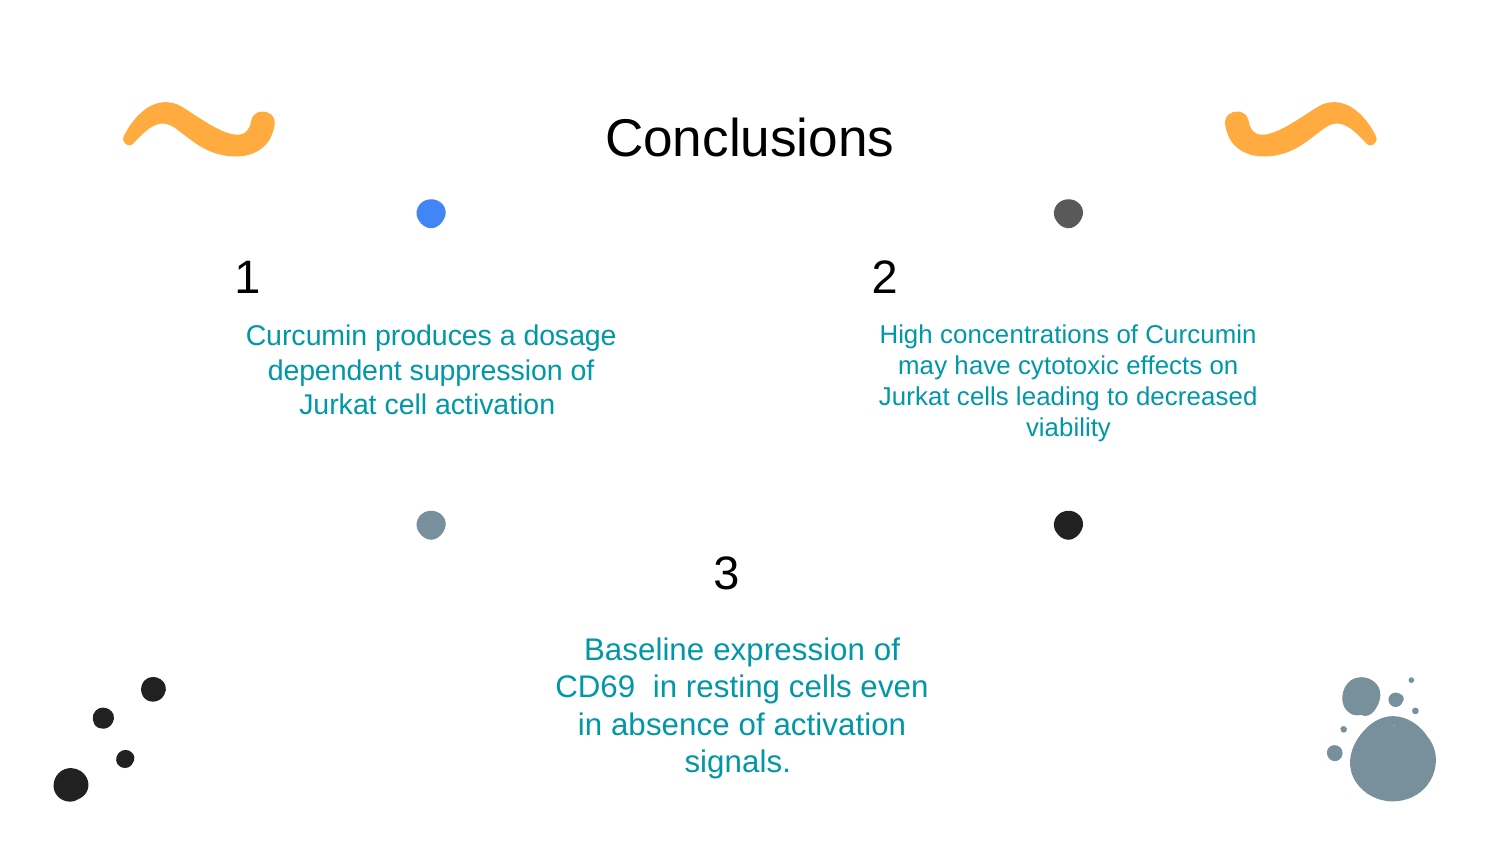

Conclusions

# 1
2
Curcumin produces a dosage dependent suppression of Jurkat cell activation
High concentrations of Curcumin may have cytotoxic effects on Jurkat cells leading to decreased viability

3
Baseline expression of CD69  in resting cells even in absence of activation signals.